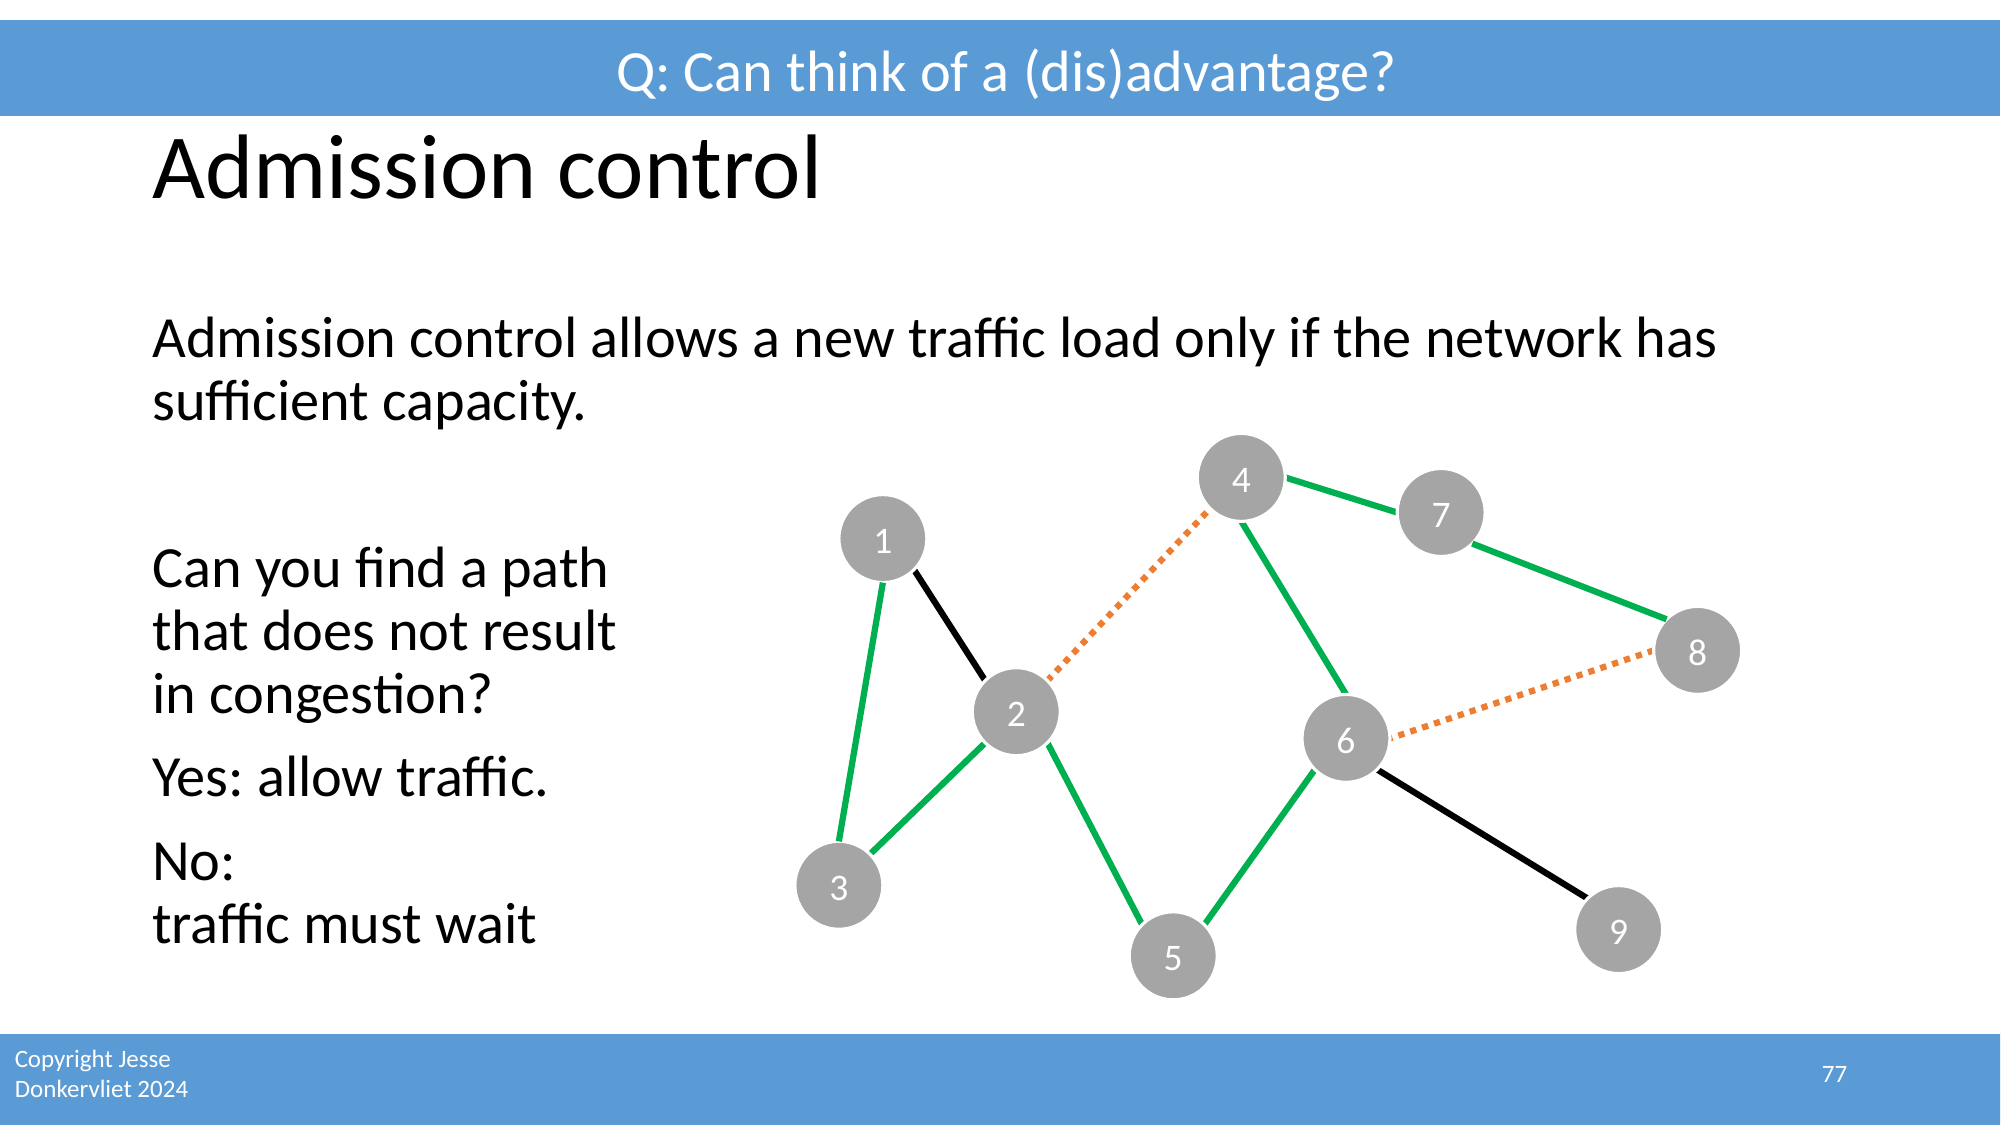

Q: Can think of a (dis)advantage?
# Admission control
Admission control allows a new traffic load only if the network has sufficient capacity.

Can you find a path
that does not result
in congestion?
Yes: allow traffic.
No:
traffic must wait
4
7
1
8
2
6
3
9
5

77